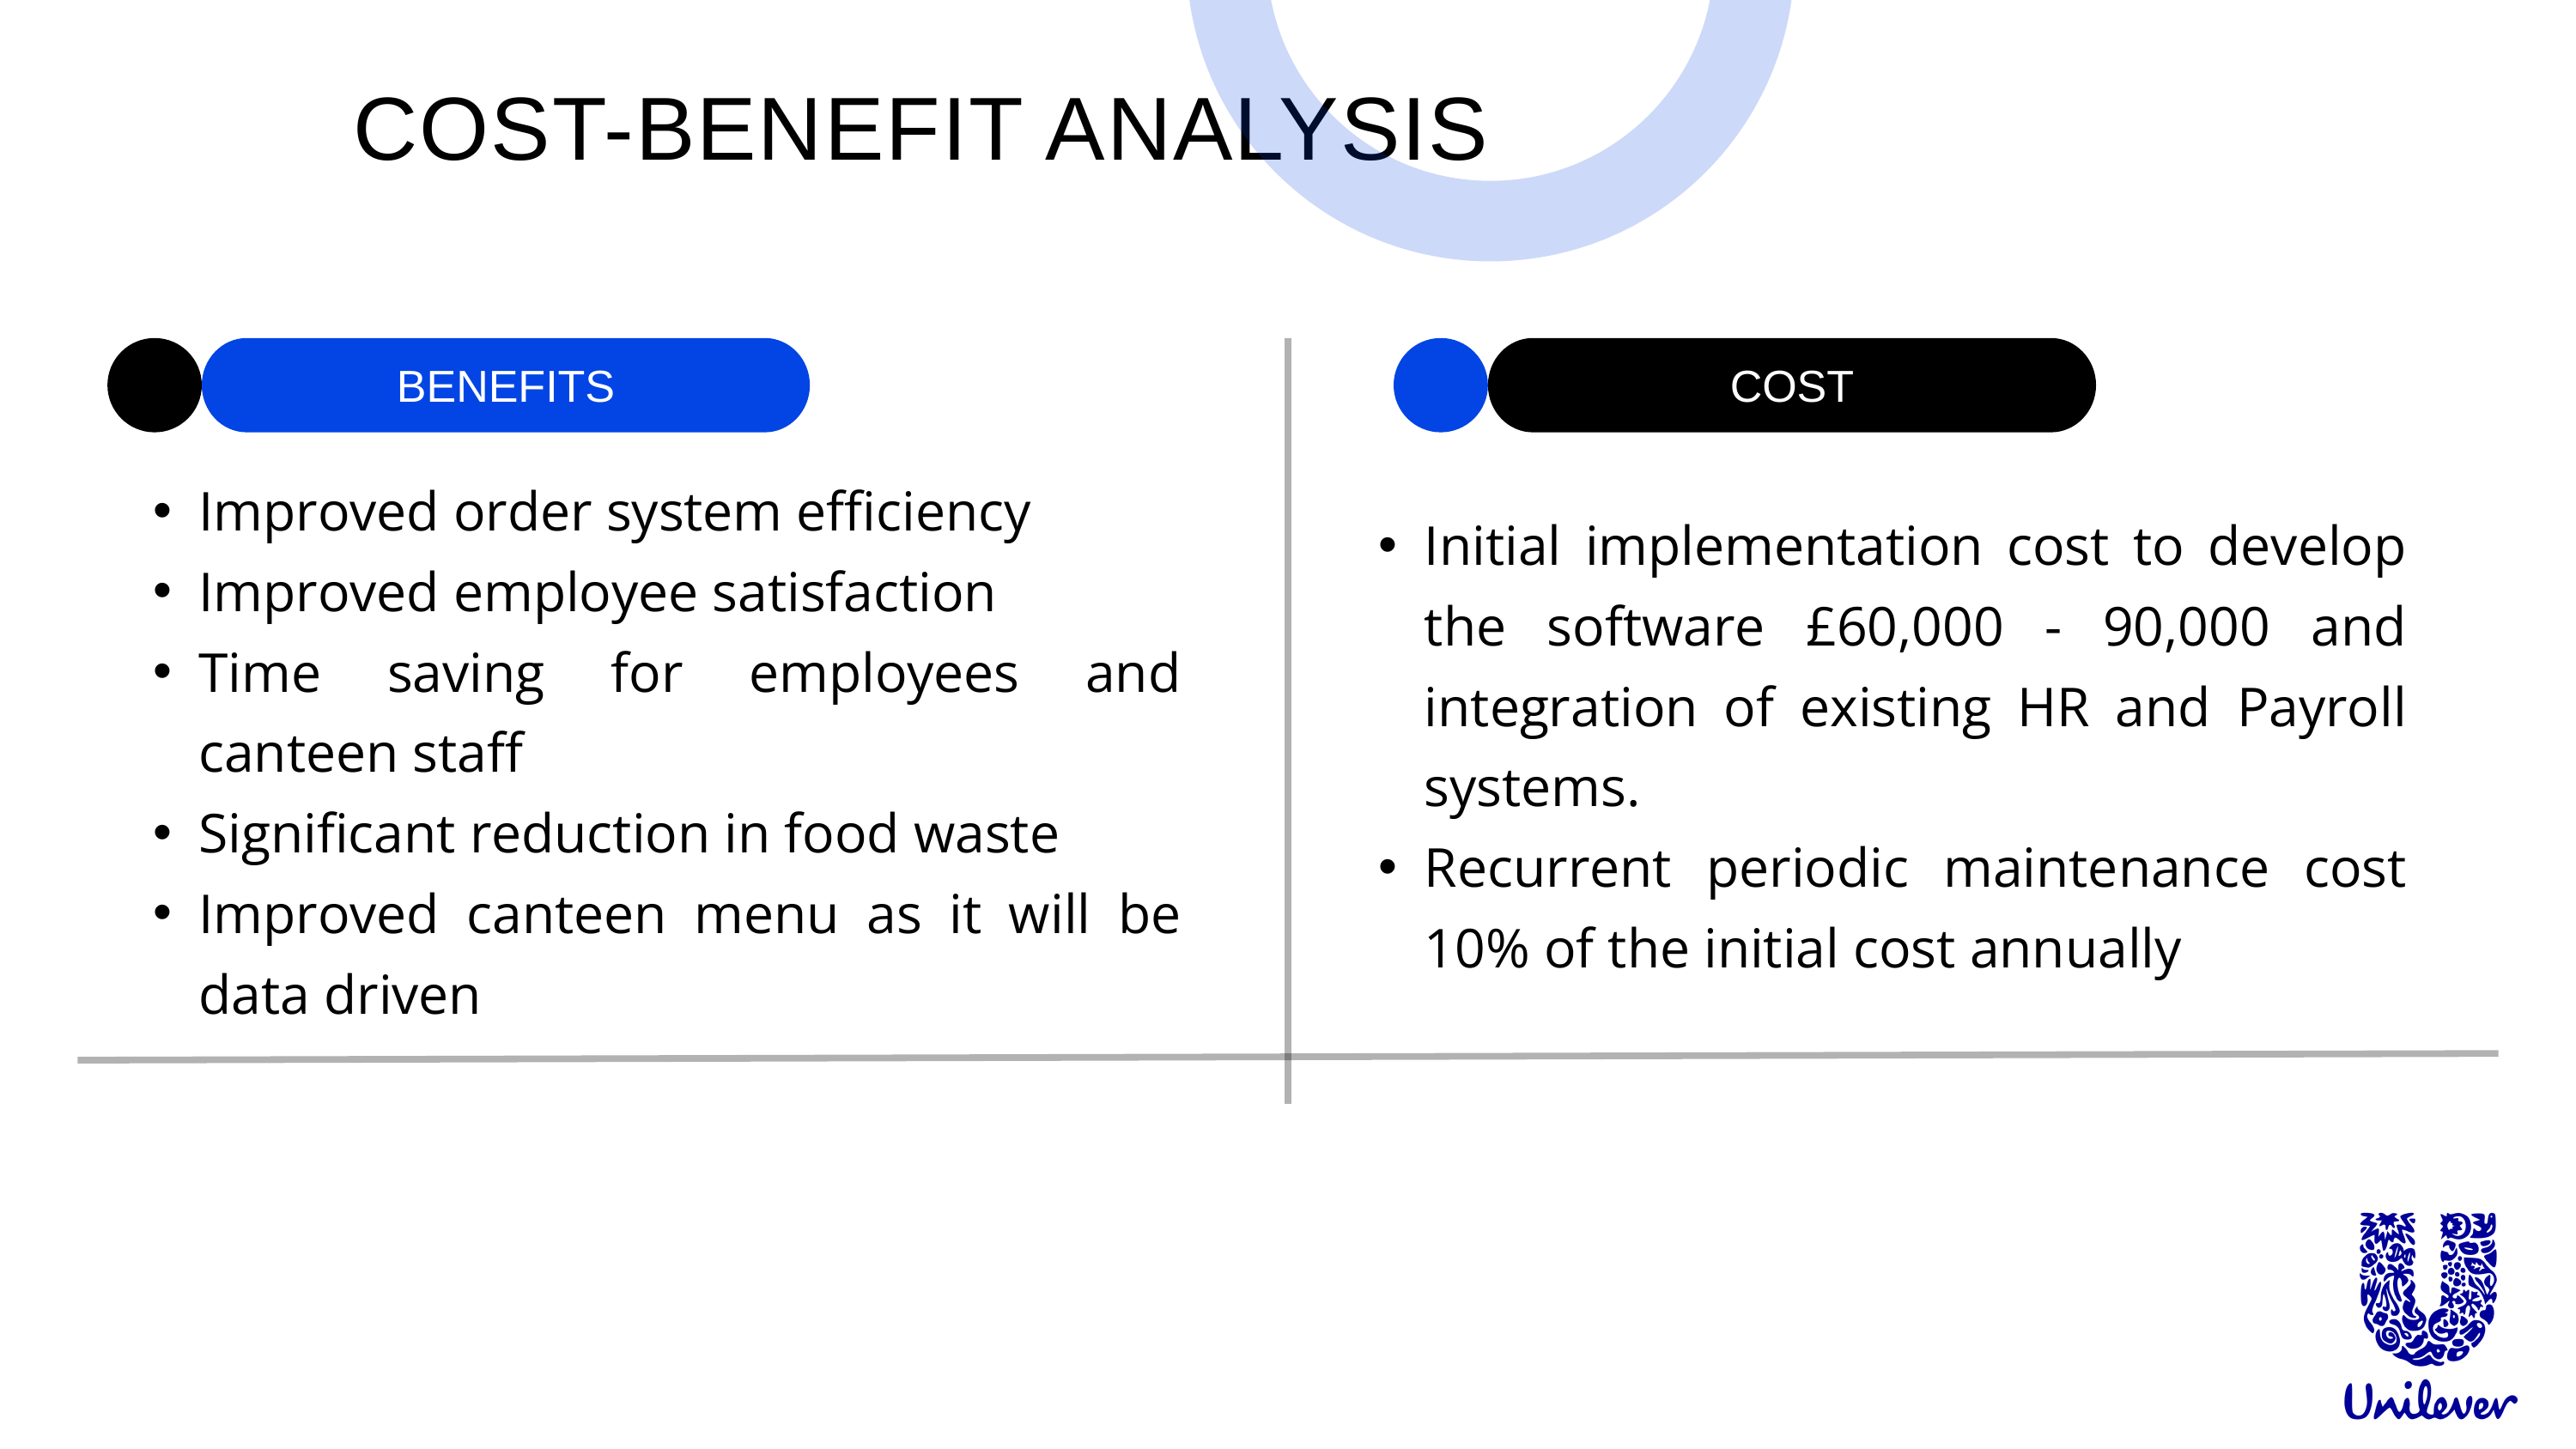

COST-BENEFIT ANALYSIS

BENEFITS

COST
Improved order system efficiency
Improved employee satisfaction
Time saving for employees and canteen staff
Significant reduction in food waste
Improved canteen menu as it will be data driven
Initial implementation cost to develop the software £60,000 - 90,000 and integration of existing HR and Payroll systems.
Recurrent periodic maintenance cost 10% of the initial cost annually